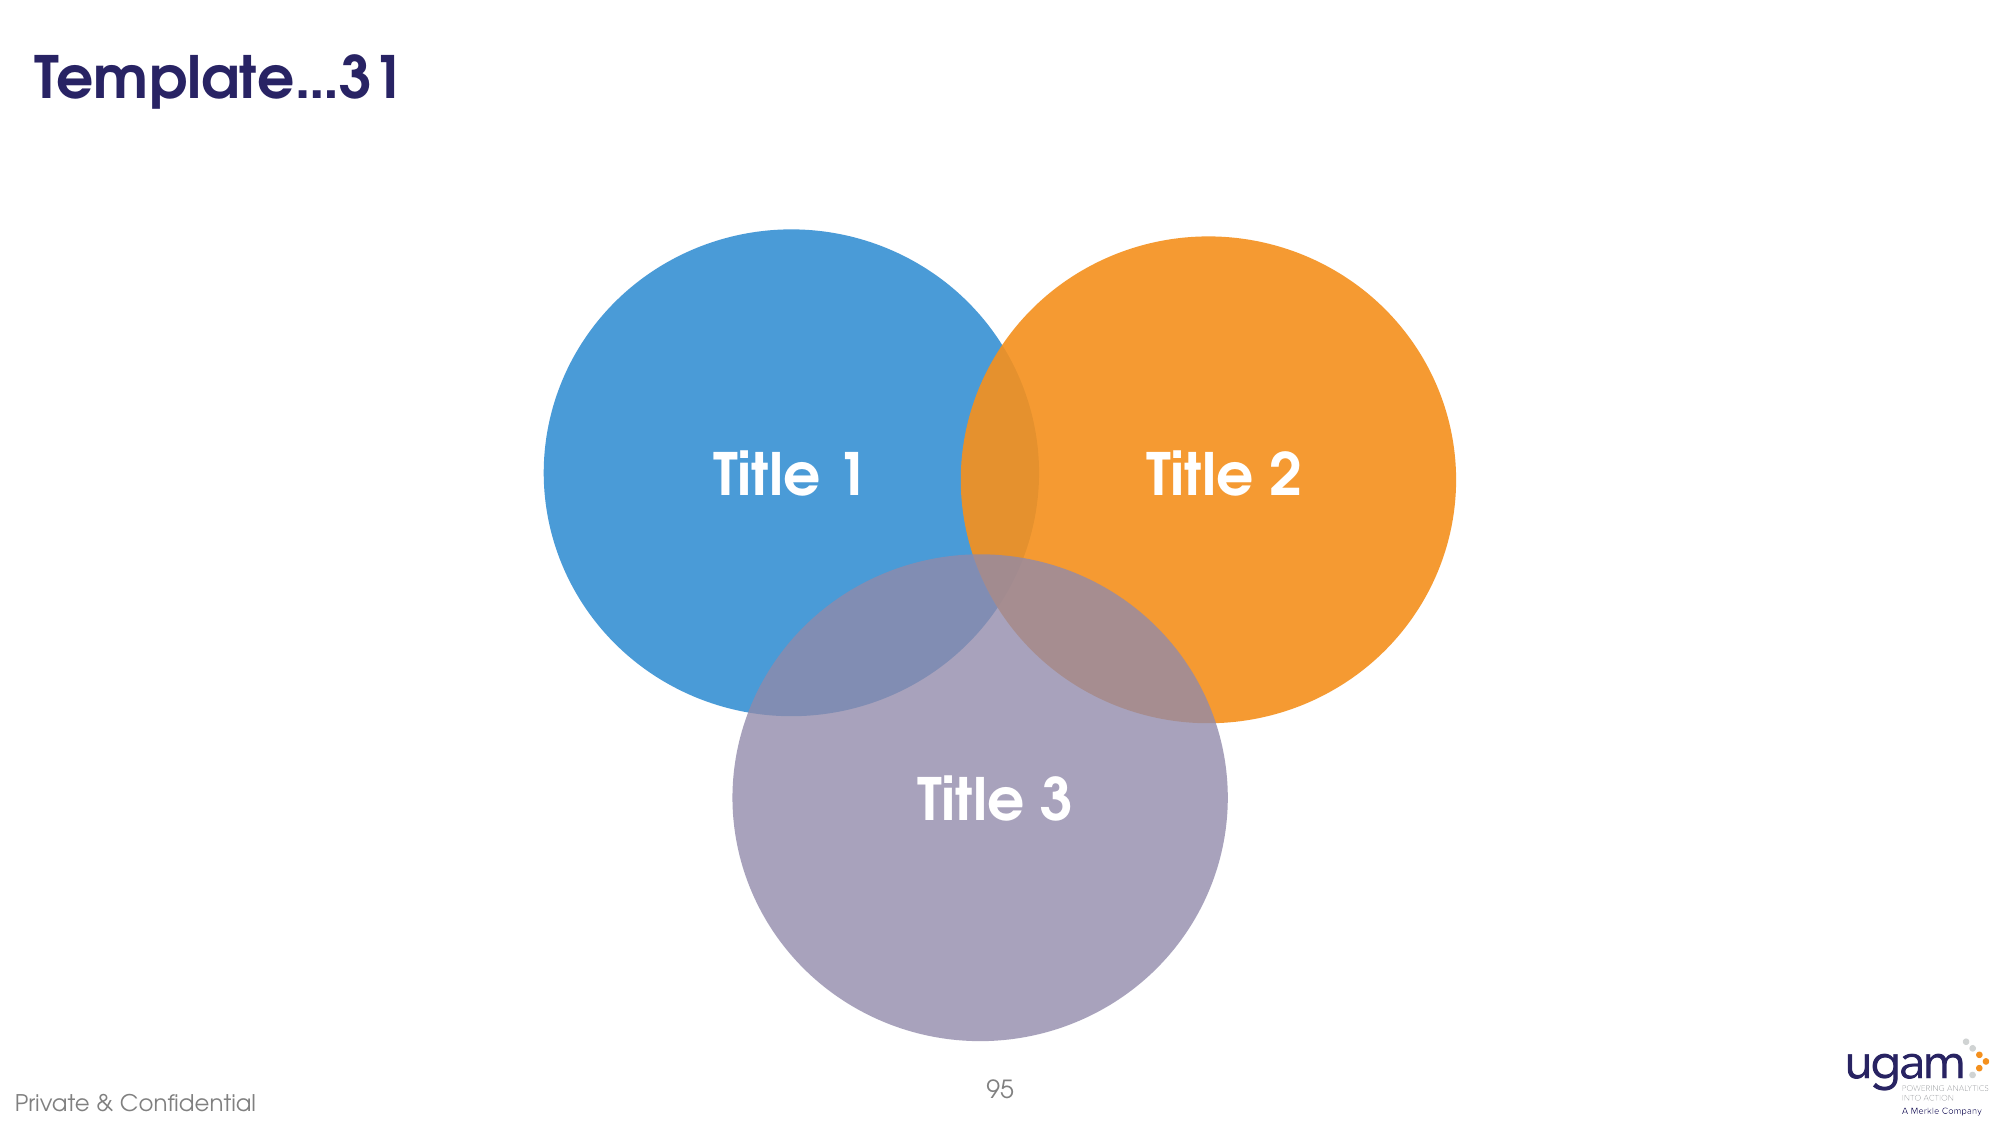

# Template…31
Slide has Transition effect

Title 1

Title 2

Title 3